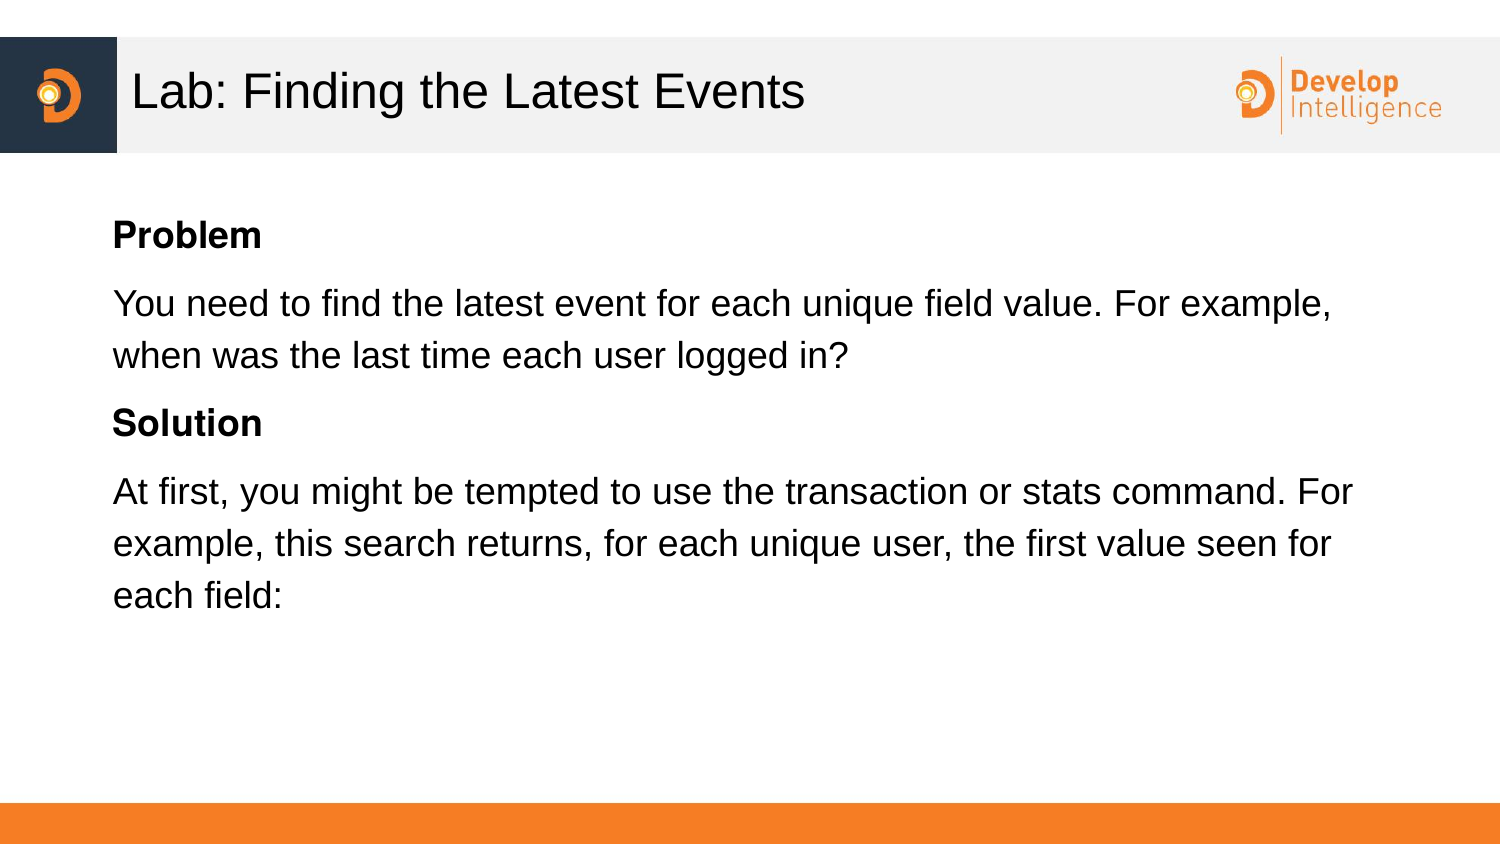

# Lab: Finding the Latest Events
Problem
You need to find the latest event for each unique field value. For example, when was the last time each user logged in?
Solution
At first, you might be tempted to use the transaction or stats command. For example, this search returns, for each unique user, the first value seen for each field: